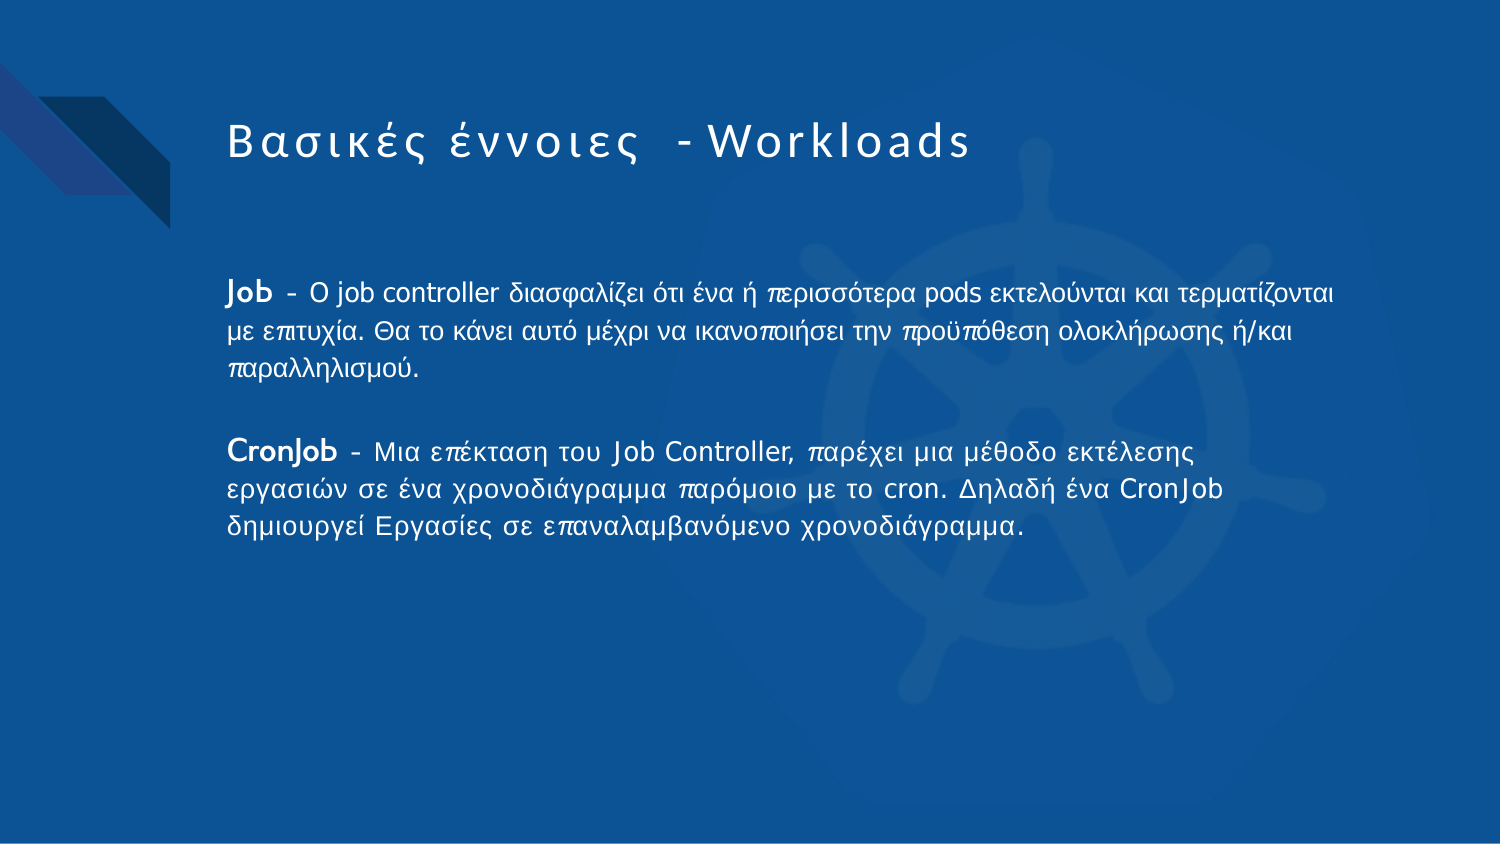

# Βασικές έννοιες	- Workloads
Job - O job controller διασφαλίζει ότι ένα ή περισσότερα pods εκτελούνται και τερματίζονται με επιτυχία. Θα το κάνει αυτό μέχρι να ικανοποιήσει την προϋπόθεση ολοκλήρωσης ή/και παραλληλισμού.

CronJob - Μια επέκταση του Job Controller, παρέχει μια μέθοδο εκτέλεσης εργασιών σε ένα χρονοδιάγραμμα παρόμοιο με το cron. Δηλαδή ένα CronJob δημιουργεί Εργασίες σε επαναλαμβανόμενο χρονοδιάγραμμα.